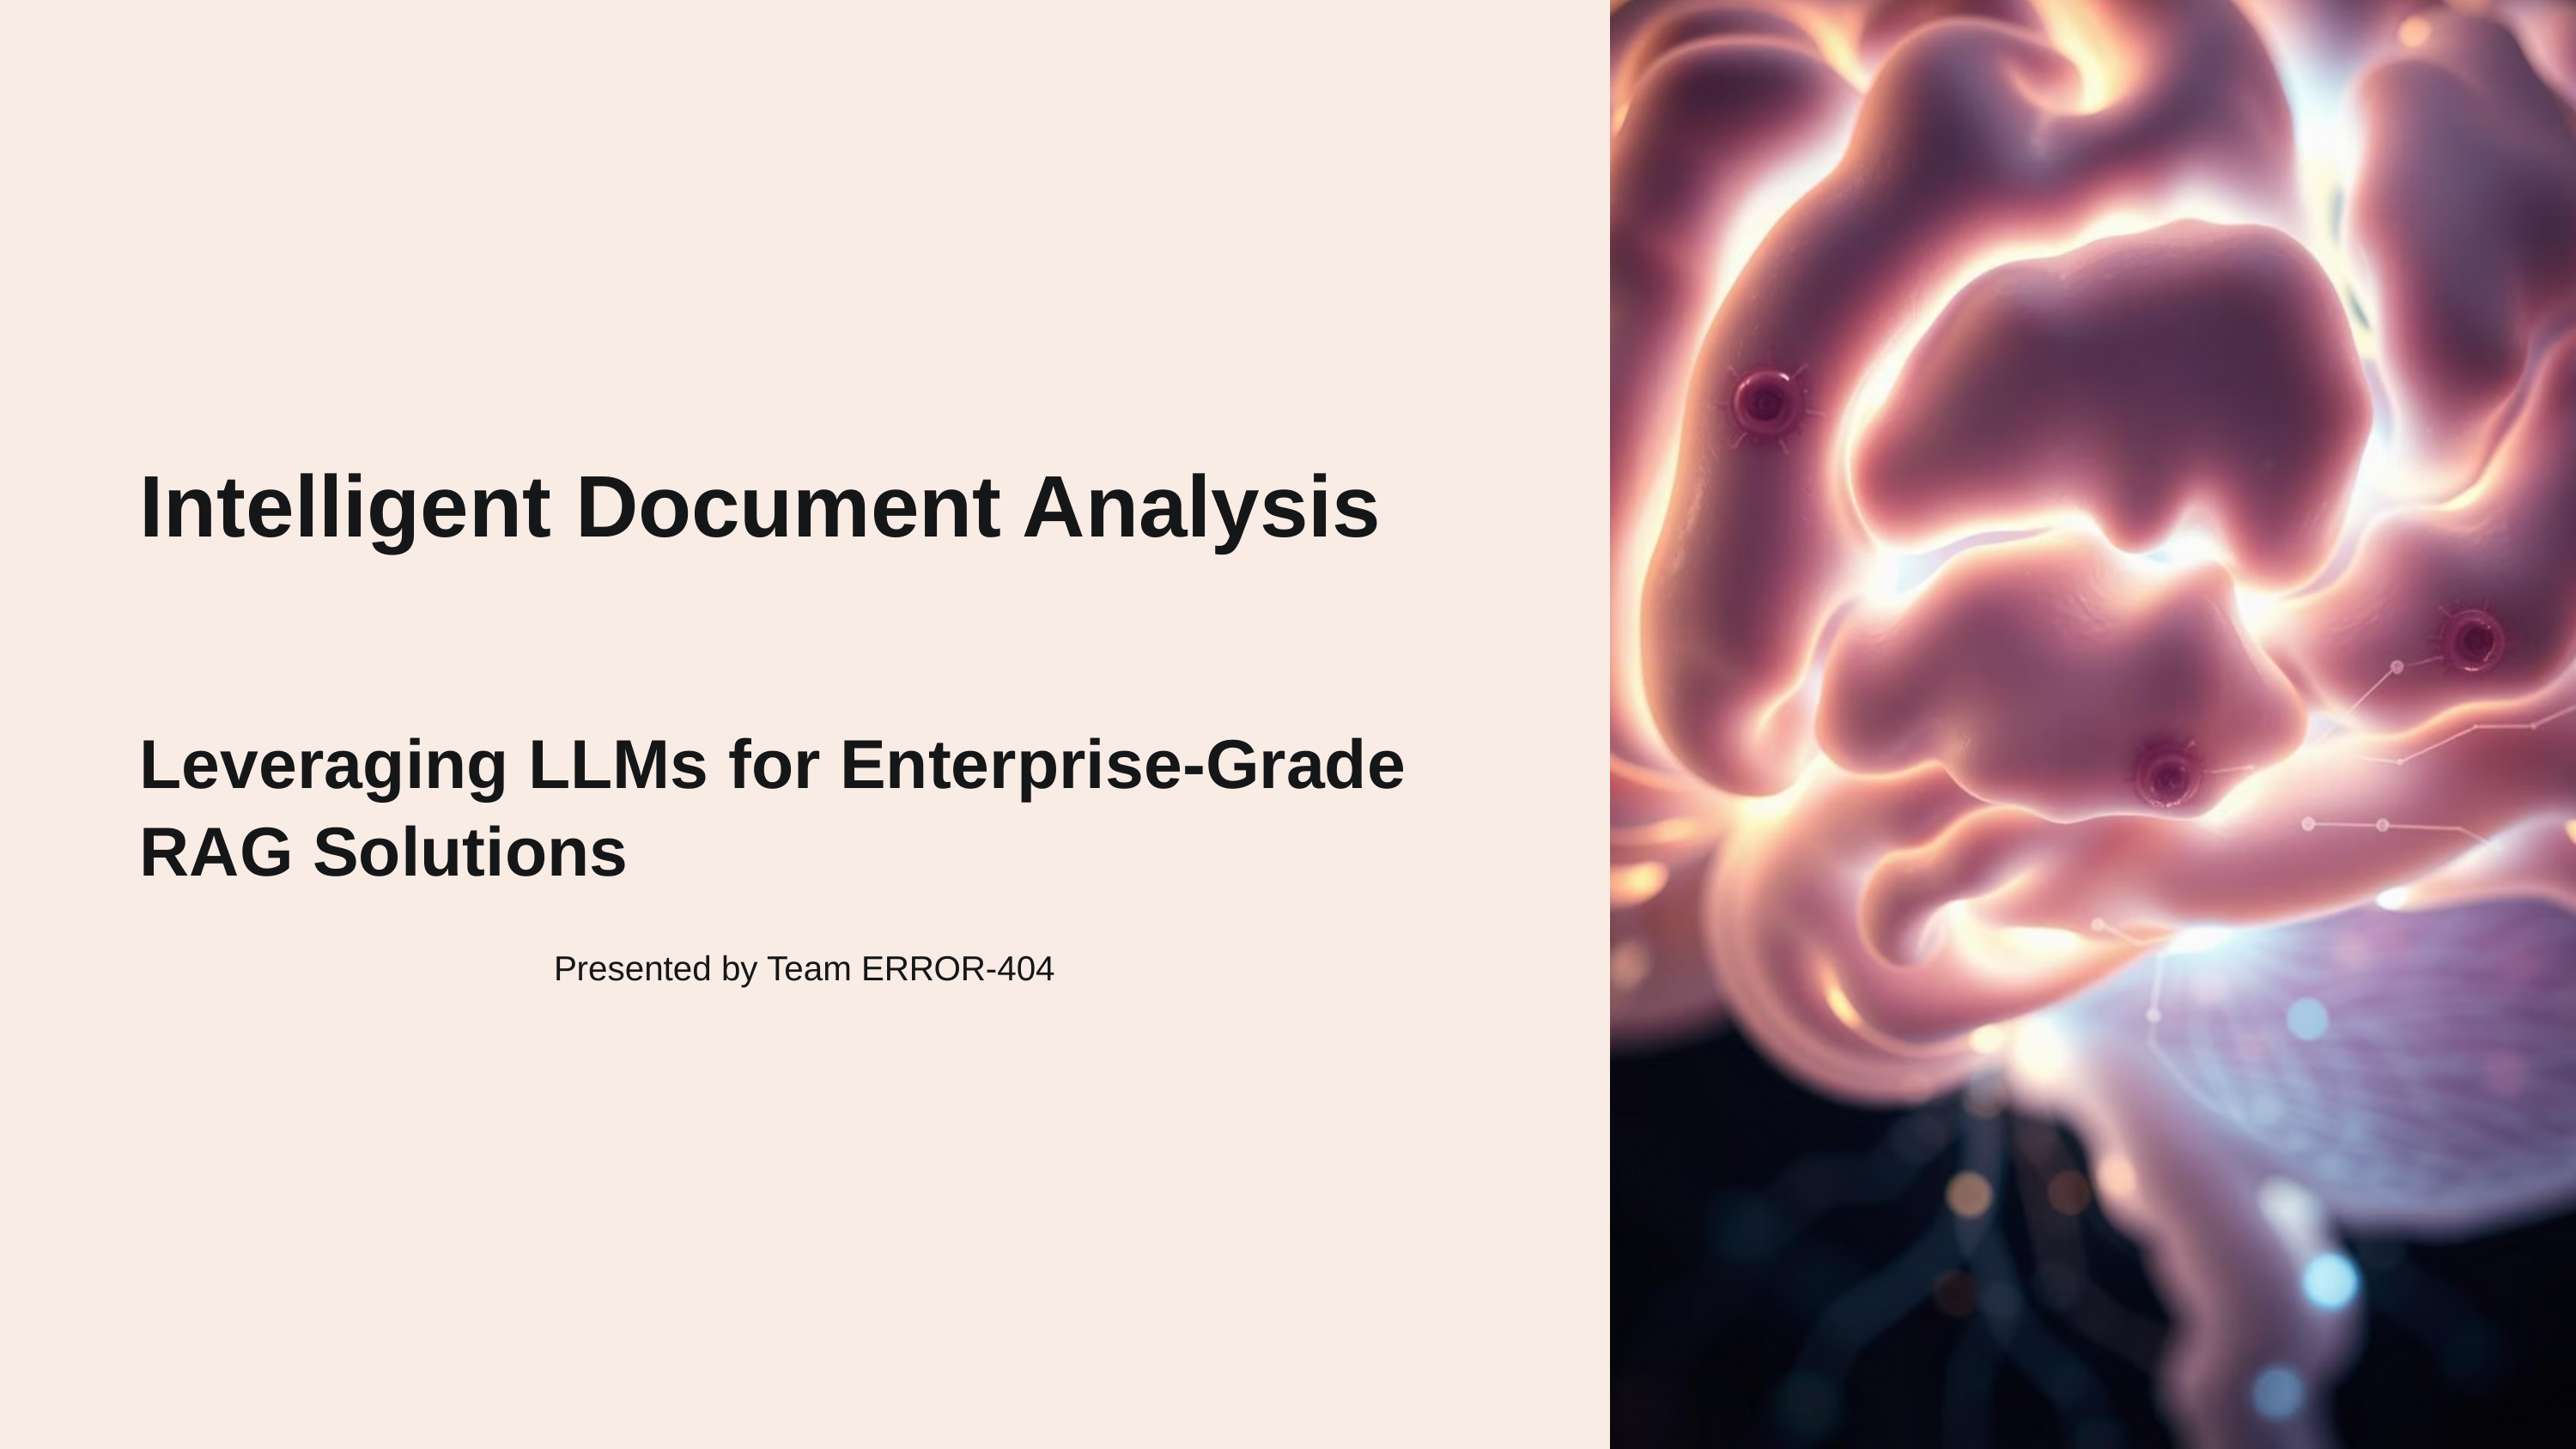

Intelligent Document Analysis
Leveraging LLMs for Enterprise-Grade RAG Solutions
Presented by Team ERROR-404